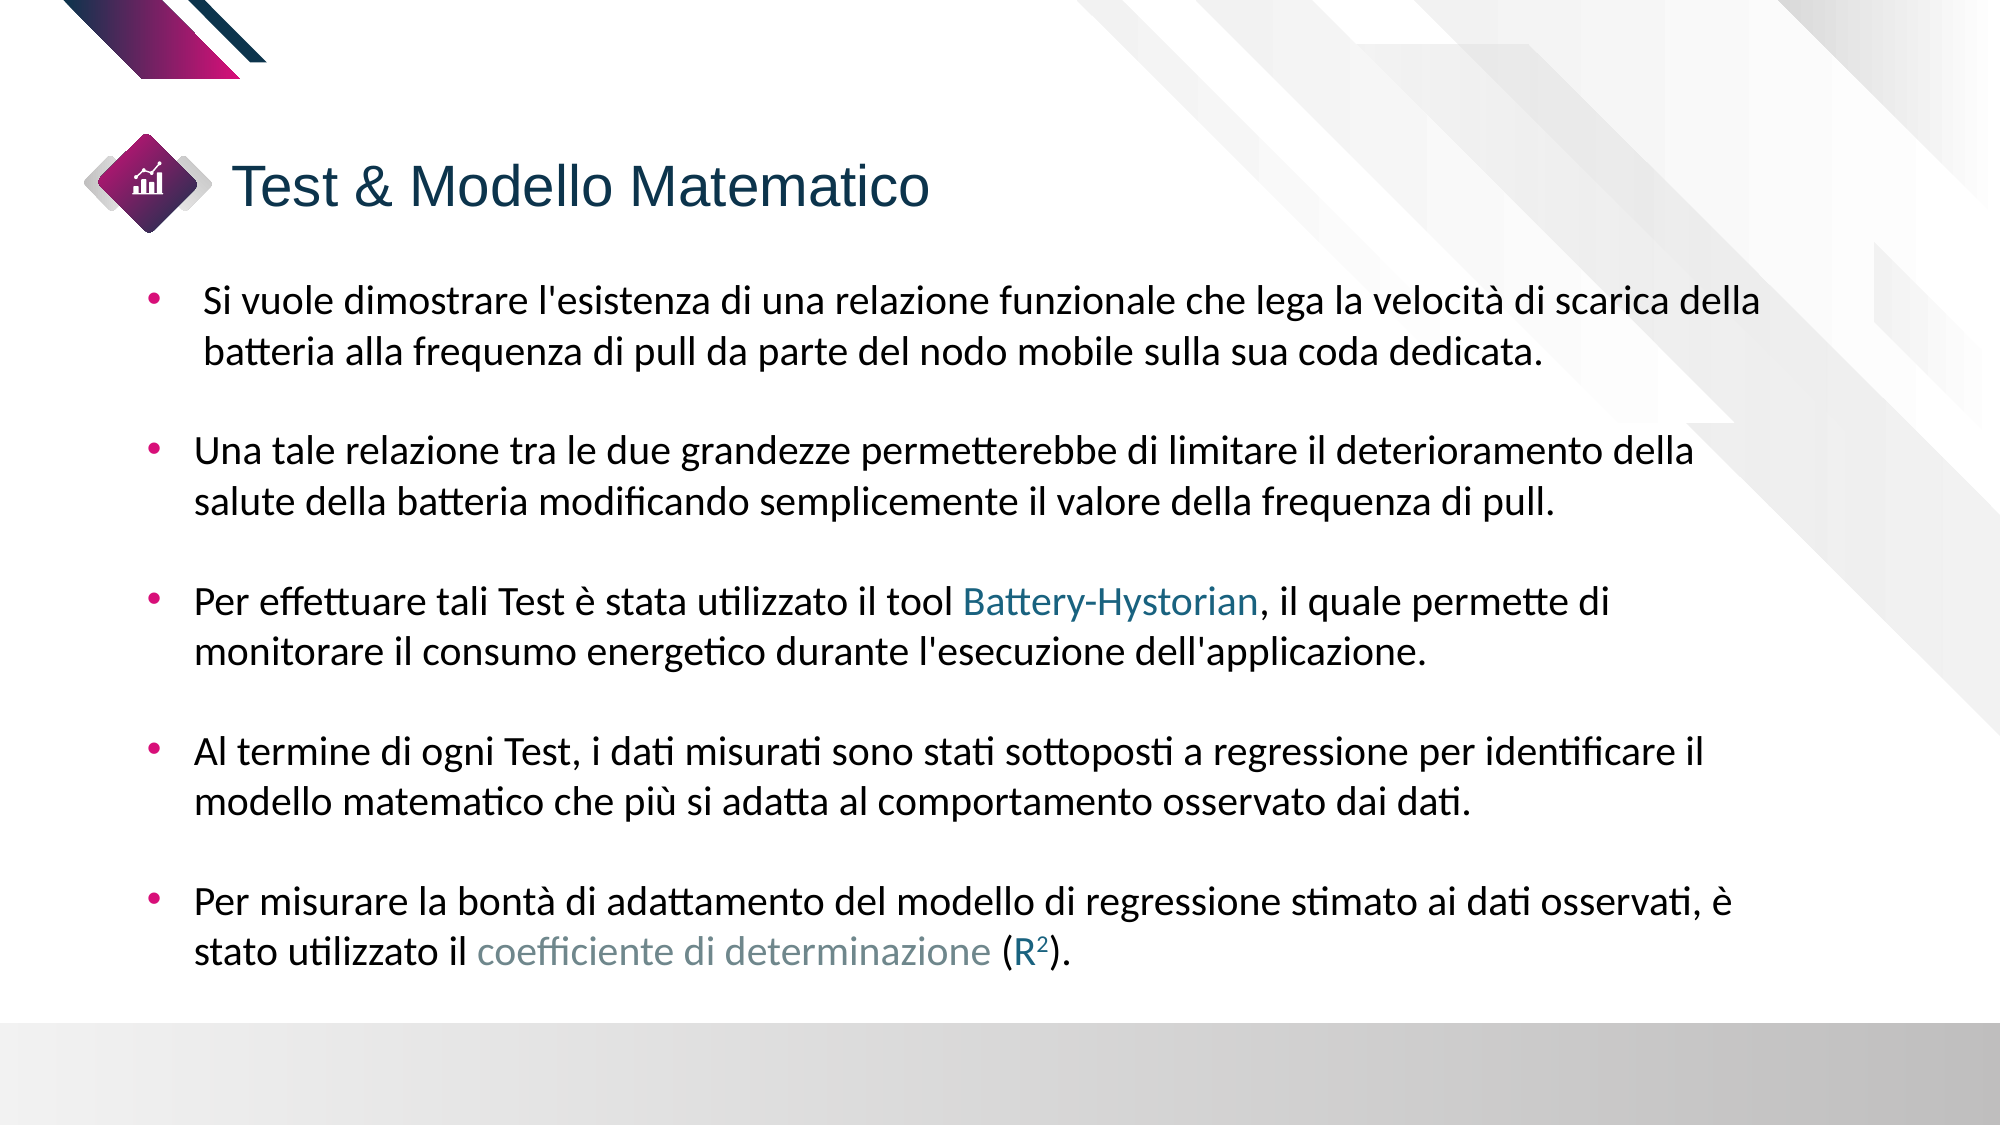

Left Image Slide

Test & Modello Matematico
Si vuole dimostrare l'esistenza di una relazione funzionale che lega la velocità di scarica della batteria alla frequenza di pull da parte del nodo mobile​ sulla sua coda dedicata.​
Una tale relazione tra le due grandezze permetterebbe di limitare il deterioramento della salute della batteria modificando semplicemente il valore della frequenza di pull.​
Per effettuare tali Test è stata utilizzato il tool Battery-Hystorian, il quale permette di monitorare il consumo energetico durante l'esecuzione dell'applicazione.​
Al termine di ogni Test, i dati misurati sono stati sottoposti a regressione per identificare il modello matematico che più si adatta al comportamento osservato dai dati. ​
​Per misurare la bontà di adattamento del modello di regressione stimato ai dati osservati, è stato utilizzato il coefficiente di determinazione (R2).